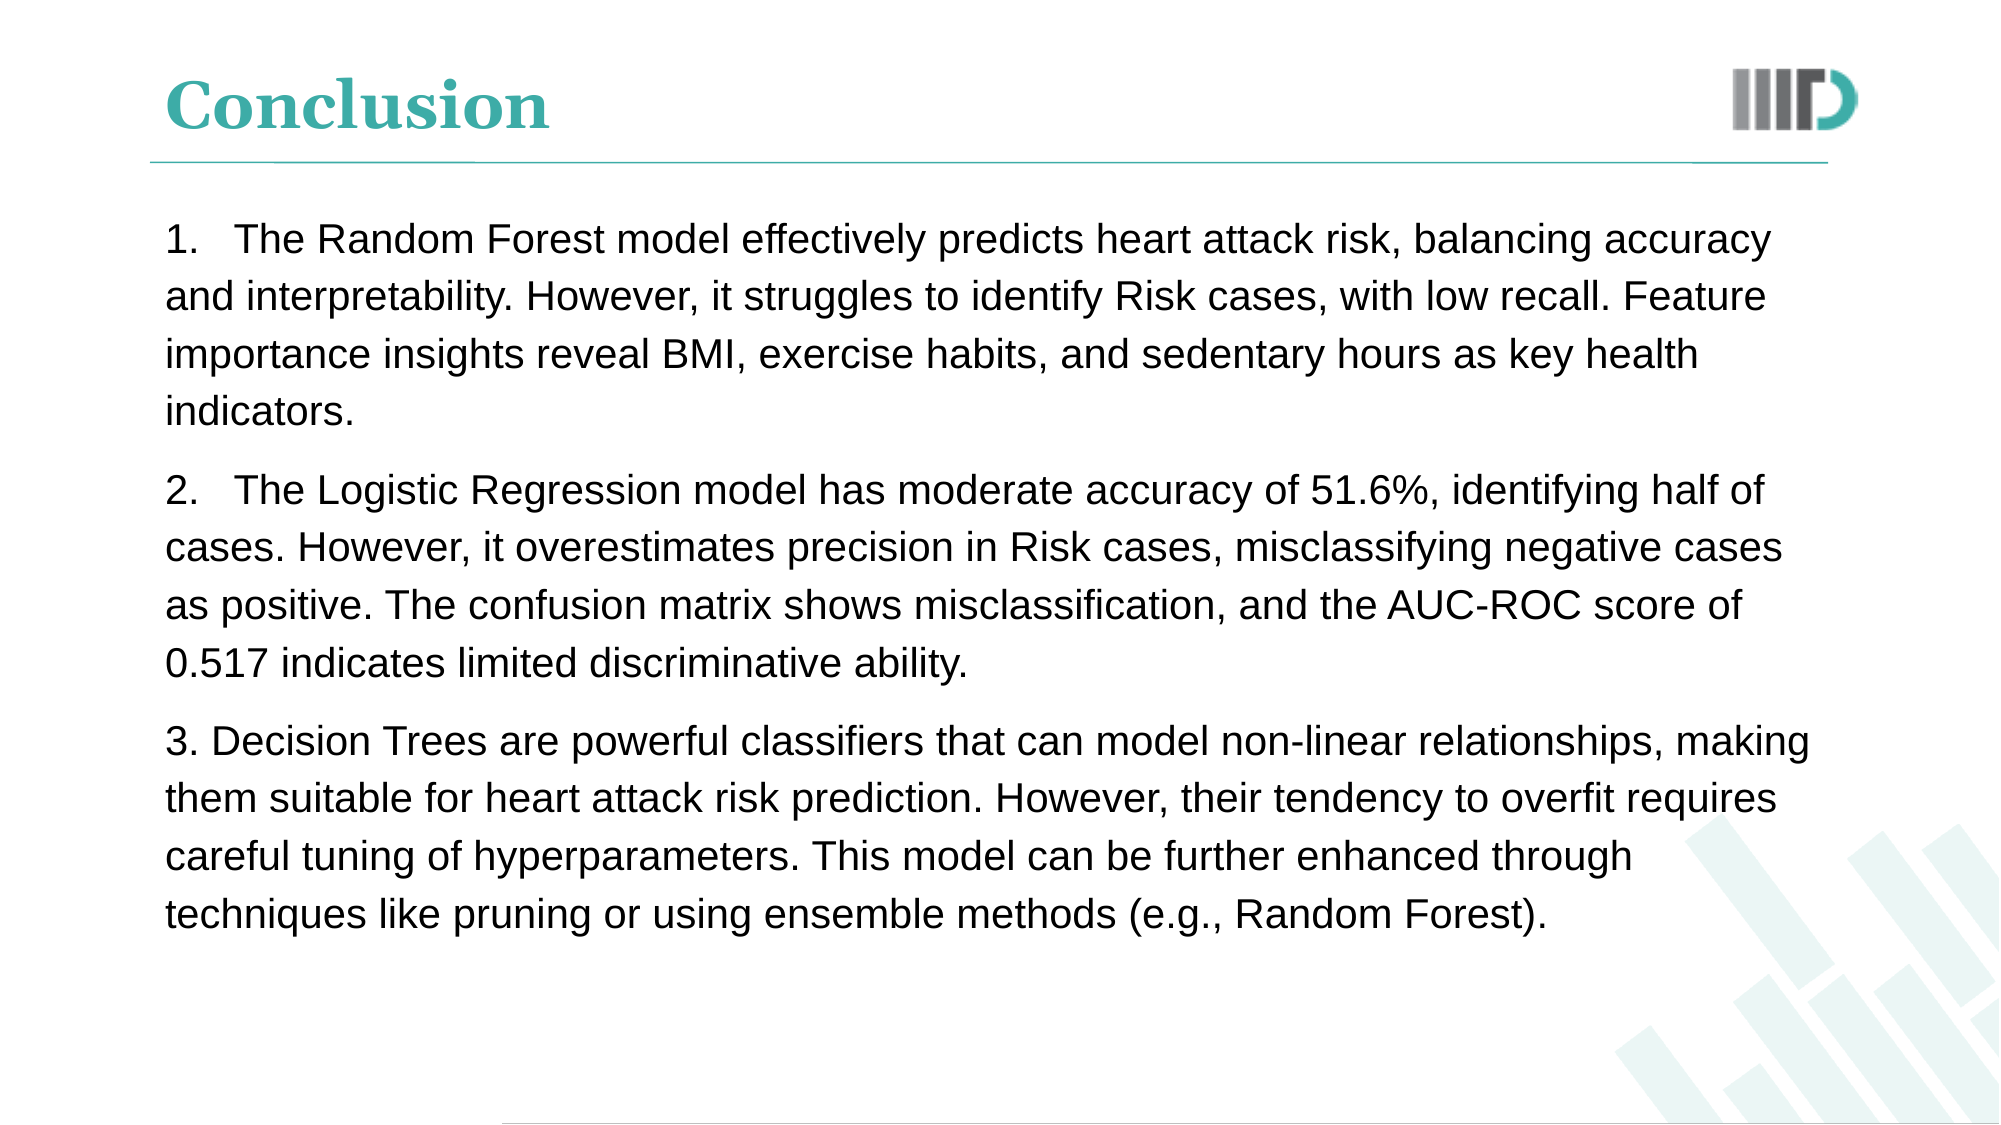

# Conclusion
1.   The Random Forest model effectively predicts heart attack risk, balancing accuracy and interpretability. However, it struggles to identify Risk cases, with low recall. Feature importance insights reveal BMI, exercise habits, and sedentary hours as key health indicators.
2.   The Logistic Regression model has moderate accuracy of 51.6%, identifying half of cases. However, it overestimates precision in Risk cases, misclassifying negative cases as positive. The confusion matrix shows misclassification, and the AUC-ROC score of 0.517 indicates limited discriminative ability.
3. Decision Trees are powerful classifiers that can model non-linear relationships, making them suitable for heart attack risk prediction. However, their tendency to overfit requires careful tuning of hyperparameters. This model can be further enhanced through techniques like pruning or using ensemble methods (e.g., Random Forest).